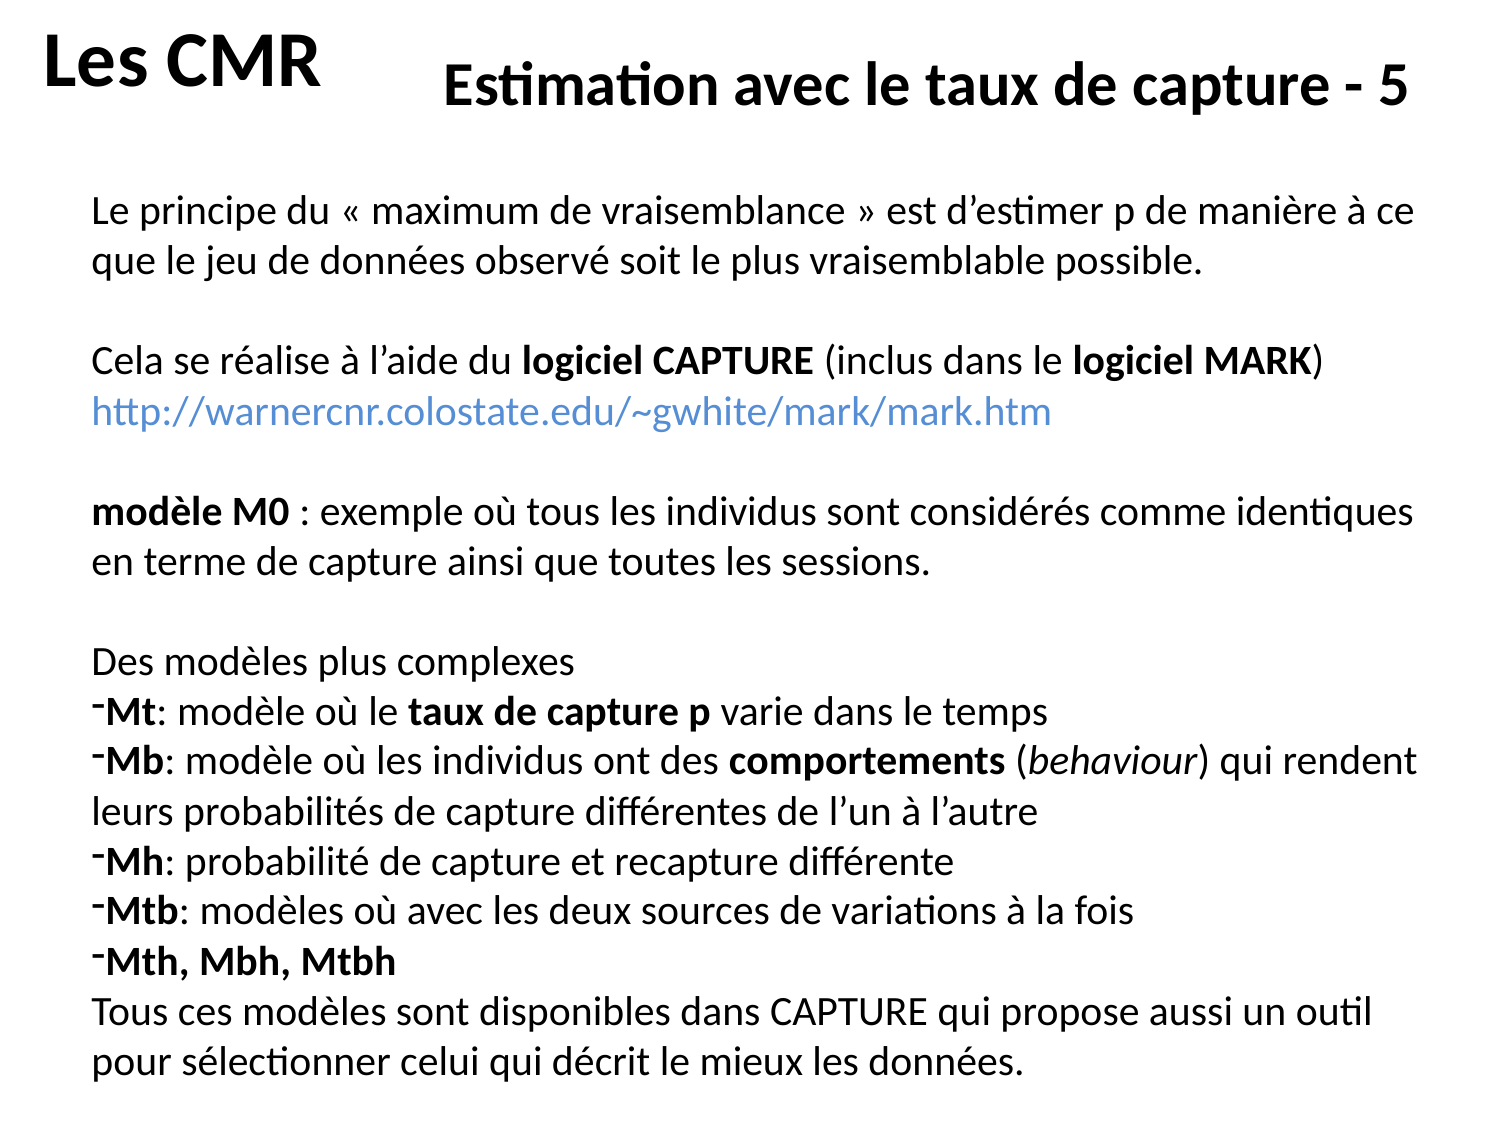

Les CMR
Estimation avec le taux de capture - 5
Le principe du « maximum de vraisemblance » est d’estimer p de manière à ce que le jeu de données observé soit le plus vraisemblable possible.

Cela se réalise à l’aide du logiciel CAPTURE (inclus dans le logiciel MARK)
http://warnercnr.colostate.edu/~gwhite/mark/mark.htm

modèle M0 : exemple où tous les individus sont considérés comme identiques en terme de capture ainsi que toutes les sessions.

Des modèles plus complexes
Mt: modèle où le taux de capture p varie dans le temps
Mb: modèle où les individus ont des comportements (behaviour) qui rendent leurs probabilités de capture différentes de l’un à l’autre
Mh: probabilité de capture et recapture différente
Mtb: modèles où avec les deux sources de variations à la fois
Mth, Mbh, Mtbh
Tous ces modèles sont disponibles dans CAPTURE qui propose aussi un outil pour sélectionner celui qui décrit le mieux les données.